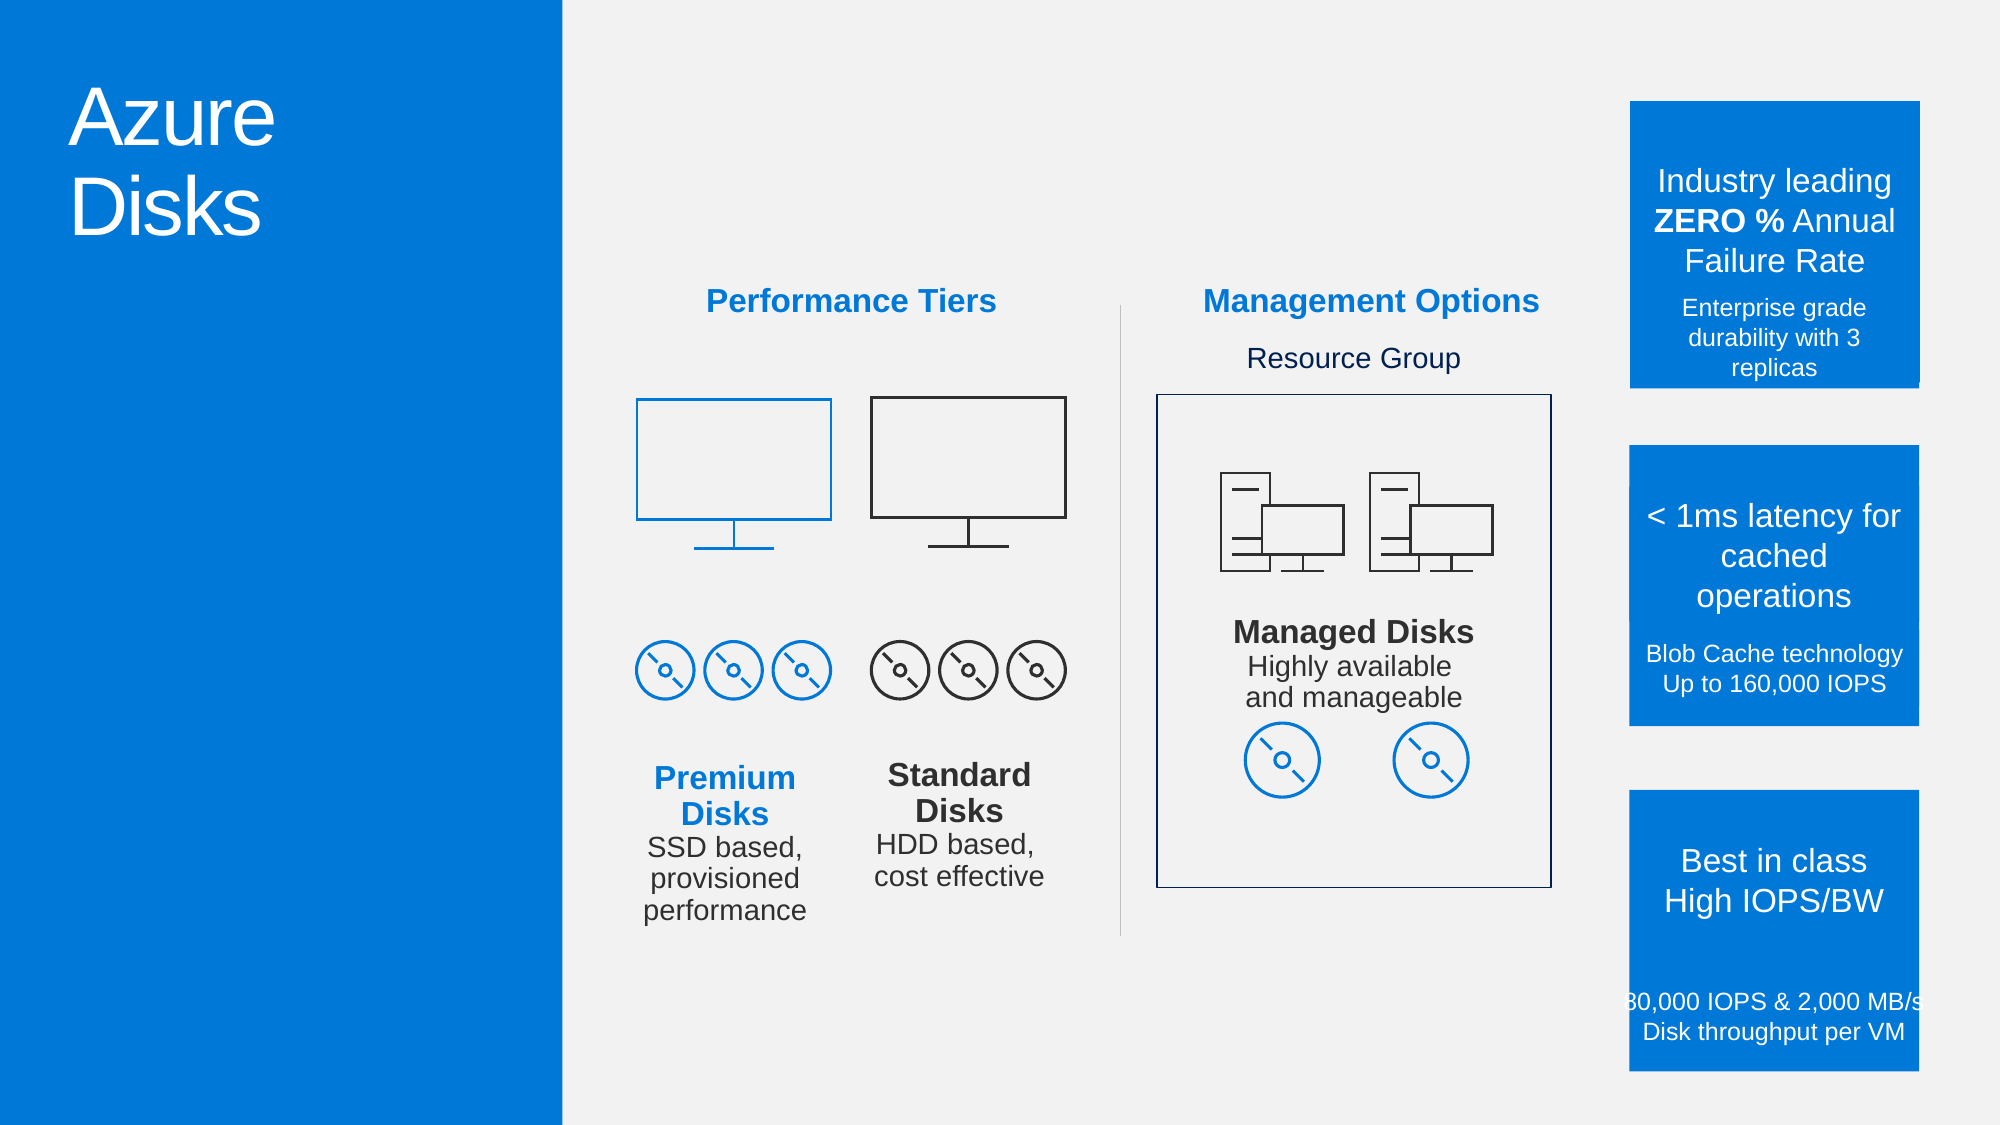

# Azure Disks

Industry leading ZERO % Annual Failure Rate
Enterprise grade durability with 3 replicas
Performance Tiers
Management Options
Resource Group

< 1ms latency for cached operations
Blob Cache technology
Up to 160,000 IOPS

Managed Disks
Highly available
and manageable

Standard Disks
HDD based,
cost effective
Premium Disks
SSD based, provisioned performance

Best in class
High IOPS/BW
80,000 IOPS & 2,000 MB/s
Disk throughput per VM